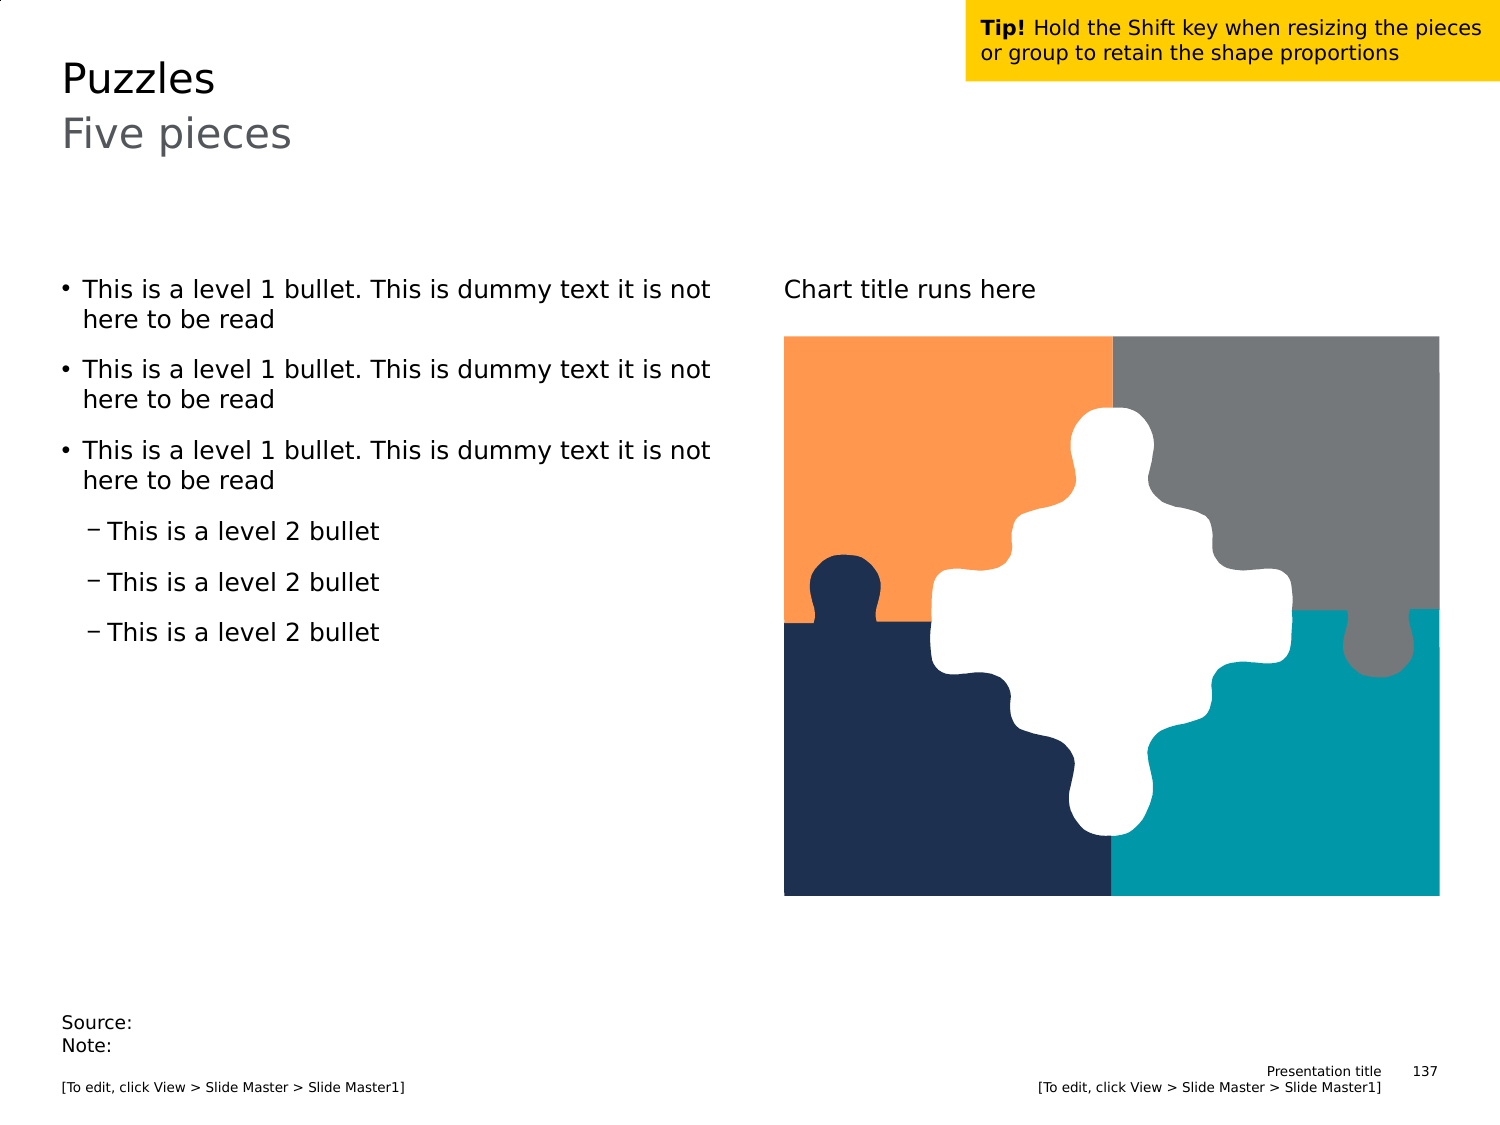

Tip! Hold the Shift key when resizing the pieces or group to retain the shape proportions
# Puzzles
Five pieces
This is a level 1 bullet. This is dummy text it is not here to be read
This is a level 1 bullet. This is dummy text it is not here to be read
This is a level 1 bullet. This is dummy text it is not here to be read
This is a level 2 bullet
This is a level 2 bullet
This is a level 2 bullet
Chart title runs here

Source:
Note: